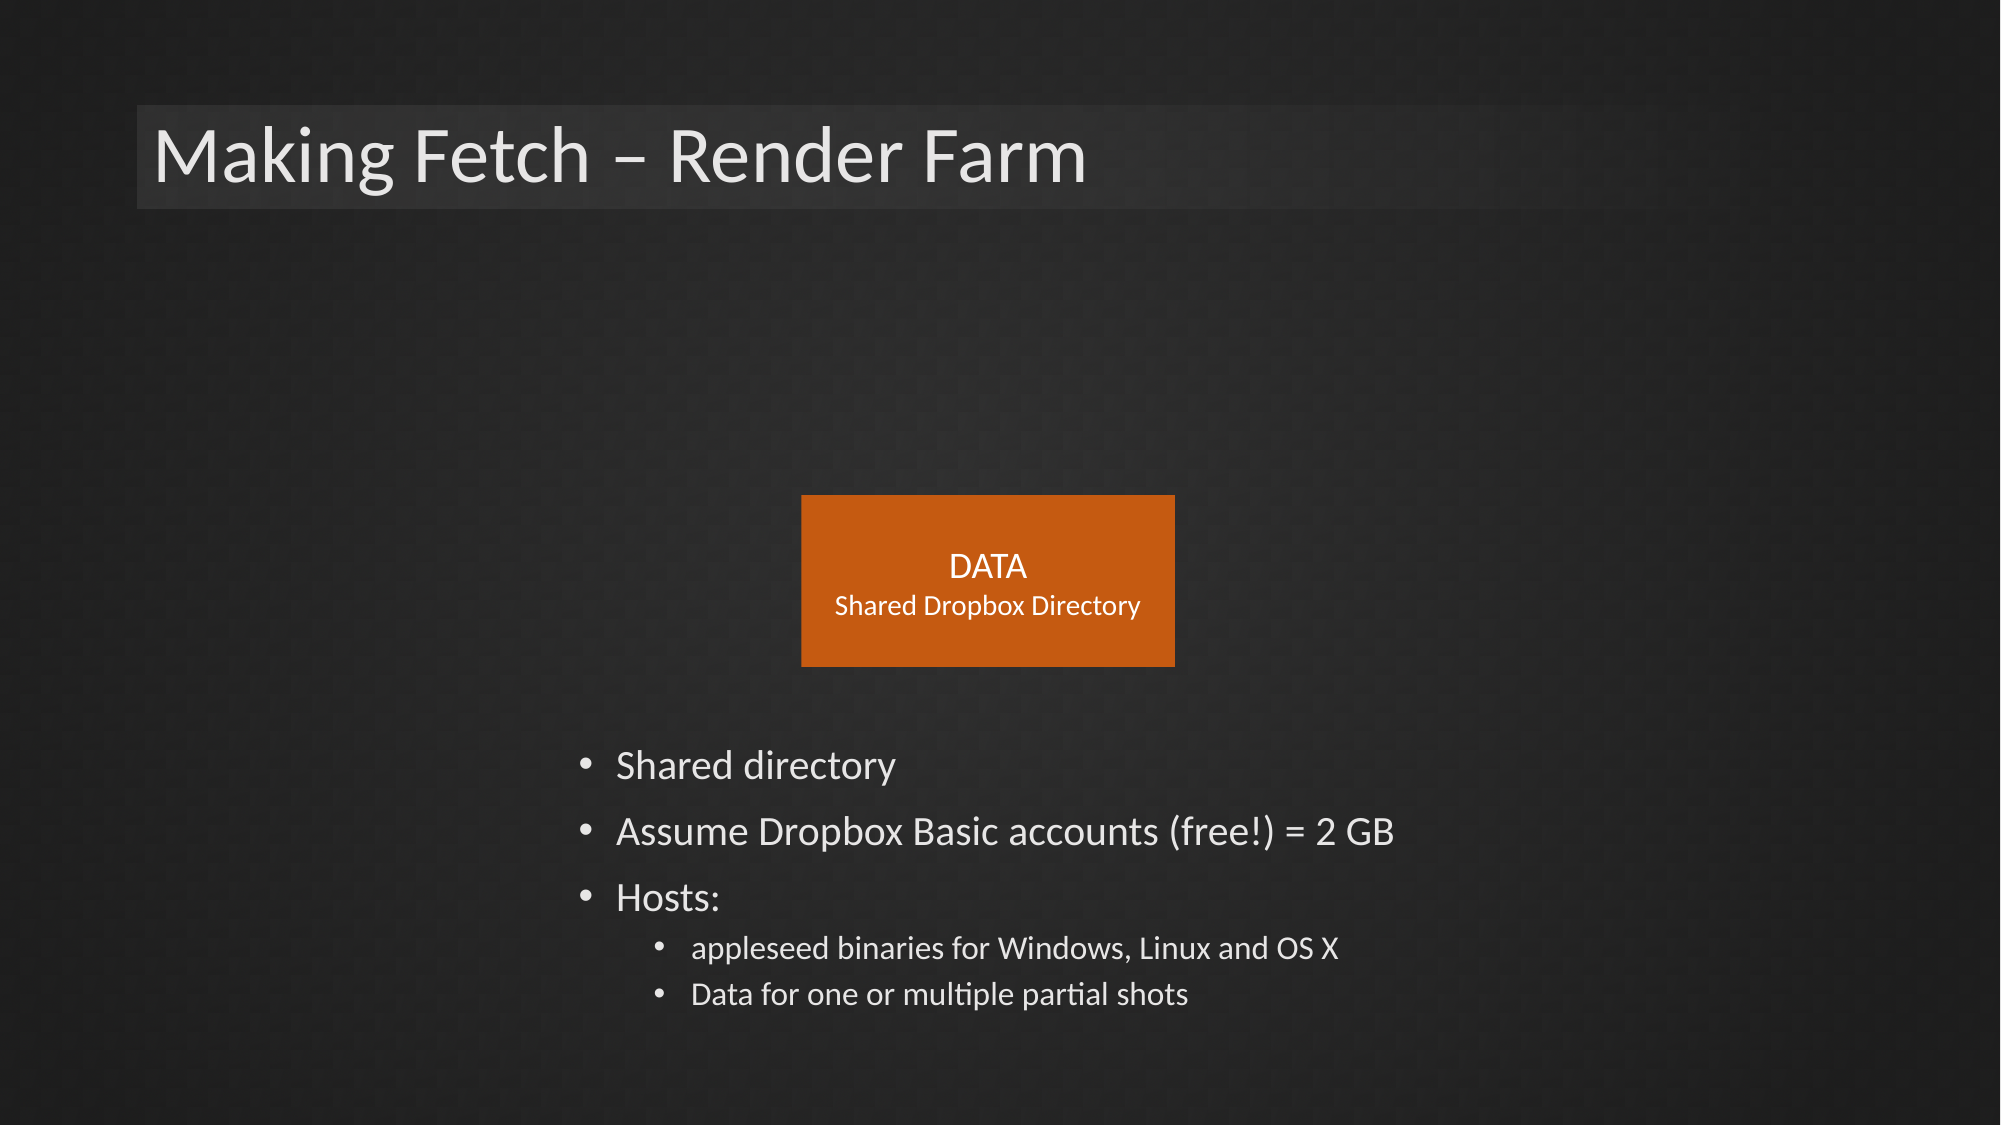

# Making Fetch – Render Farm
DATA
Shared Dropbox Directory
Shared directory
Assume Dropbox Basic accounts (free!) = 2 GB
Hosts:
appleseed binaries for Windows, Linux and OS X
Data for one or multiple partial shots